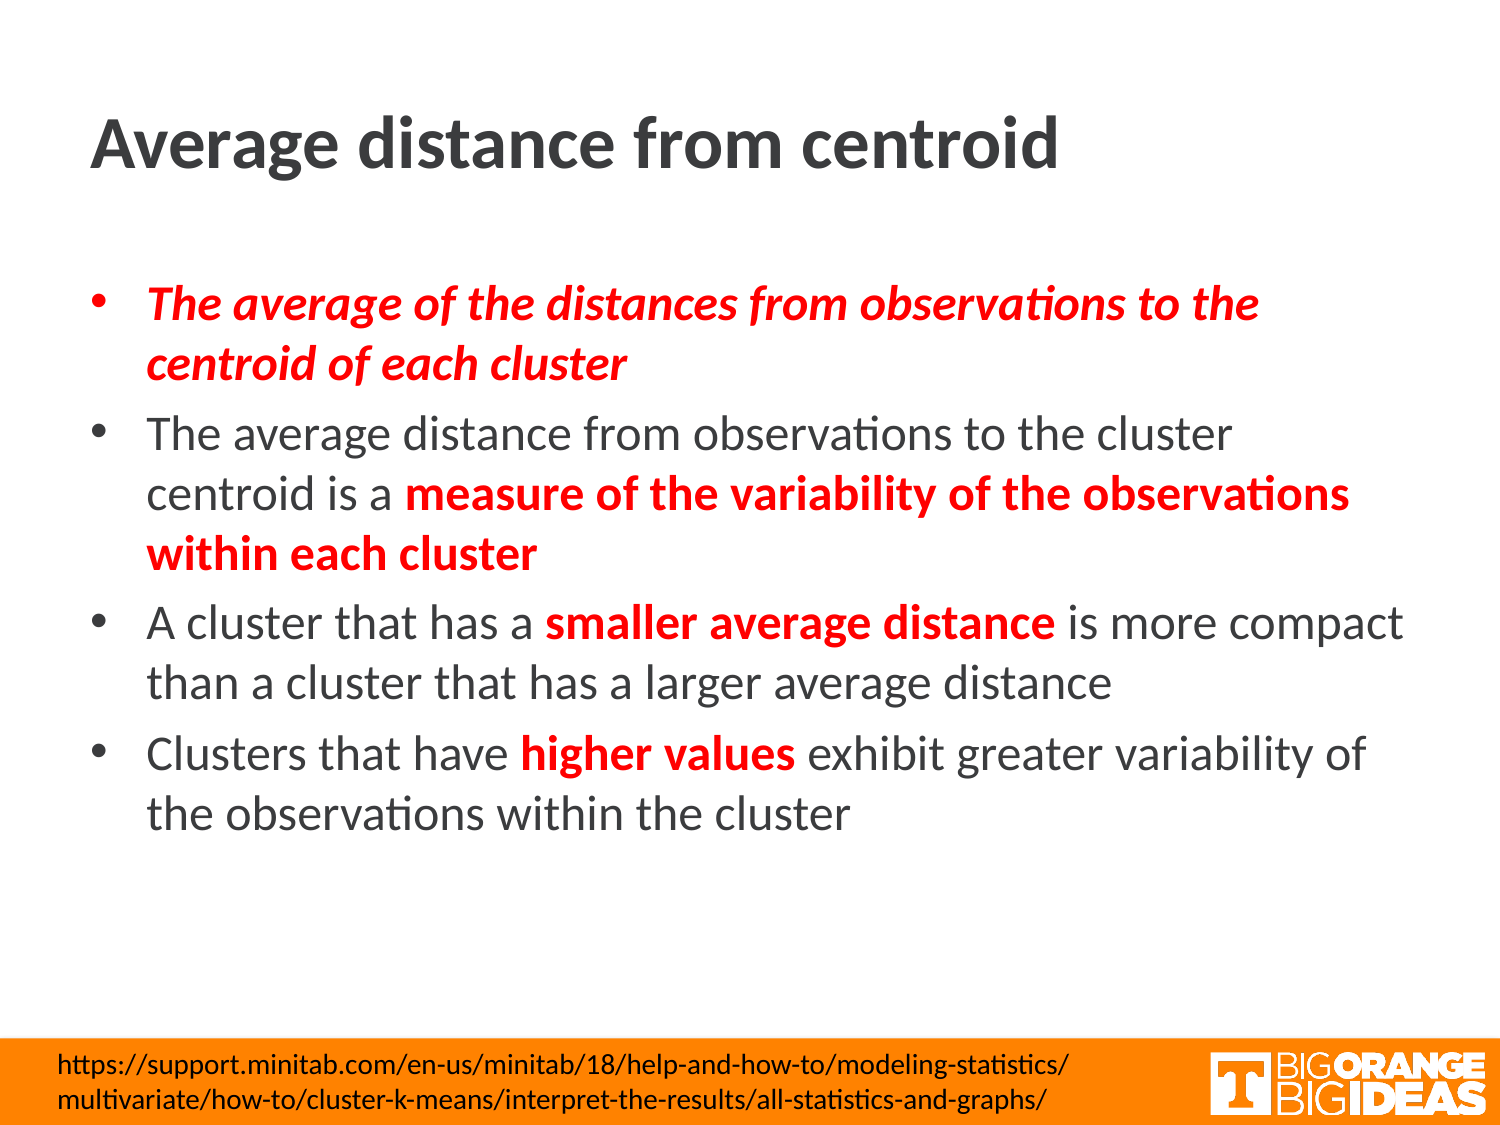

# Average distance from centroid
The average of the distances from observations to the centroid of each cluster
The average distance from observations to the cluster centroid is a measure of the variability of the observations within each cluster
A cluster that has a smaller average distance is more compact than a cluster that has a larger average distance
Clusters that have higher values exhibit greater variability of the observations within the cluster

https://support.minitab.com/en-us/minitab/18/help-and-how-to/modeling-statistics/multivariate/how-to/cluster-k-means/interpret-the-results/all-statistics-and-graphs/